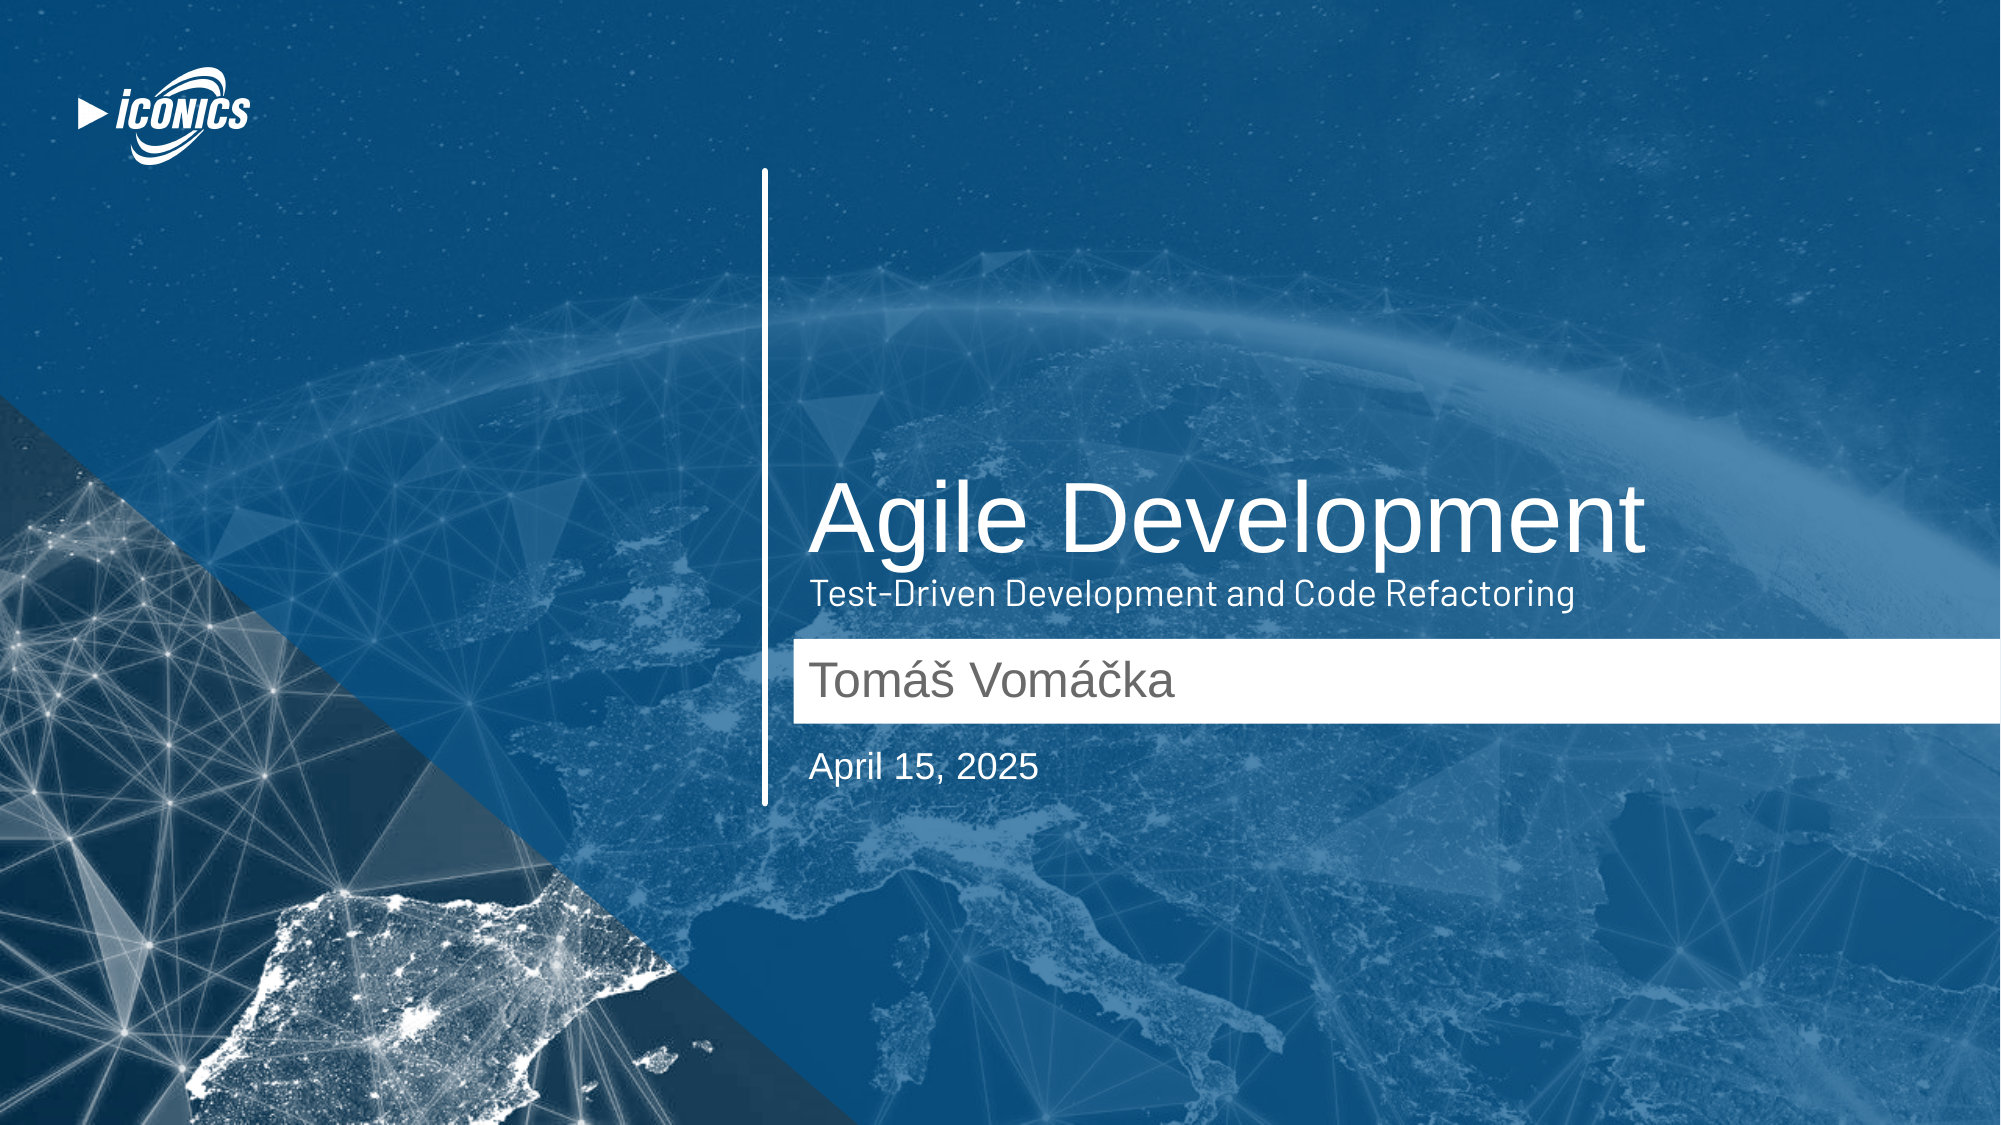

# Agile Development Test-Driven Development and Code Refactoring
Tomáš Vomáčka
April 15, 2025